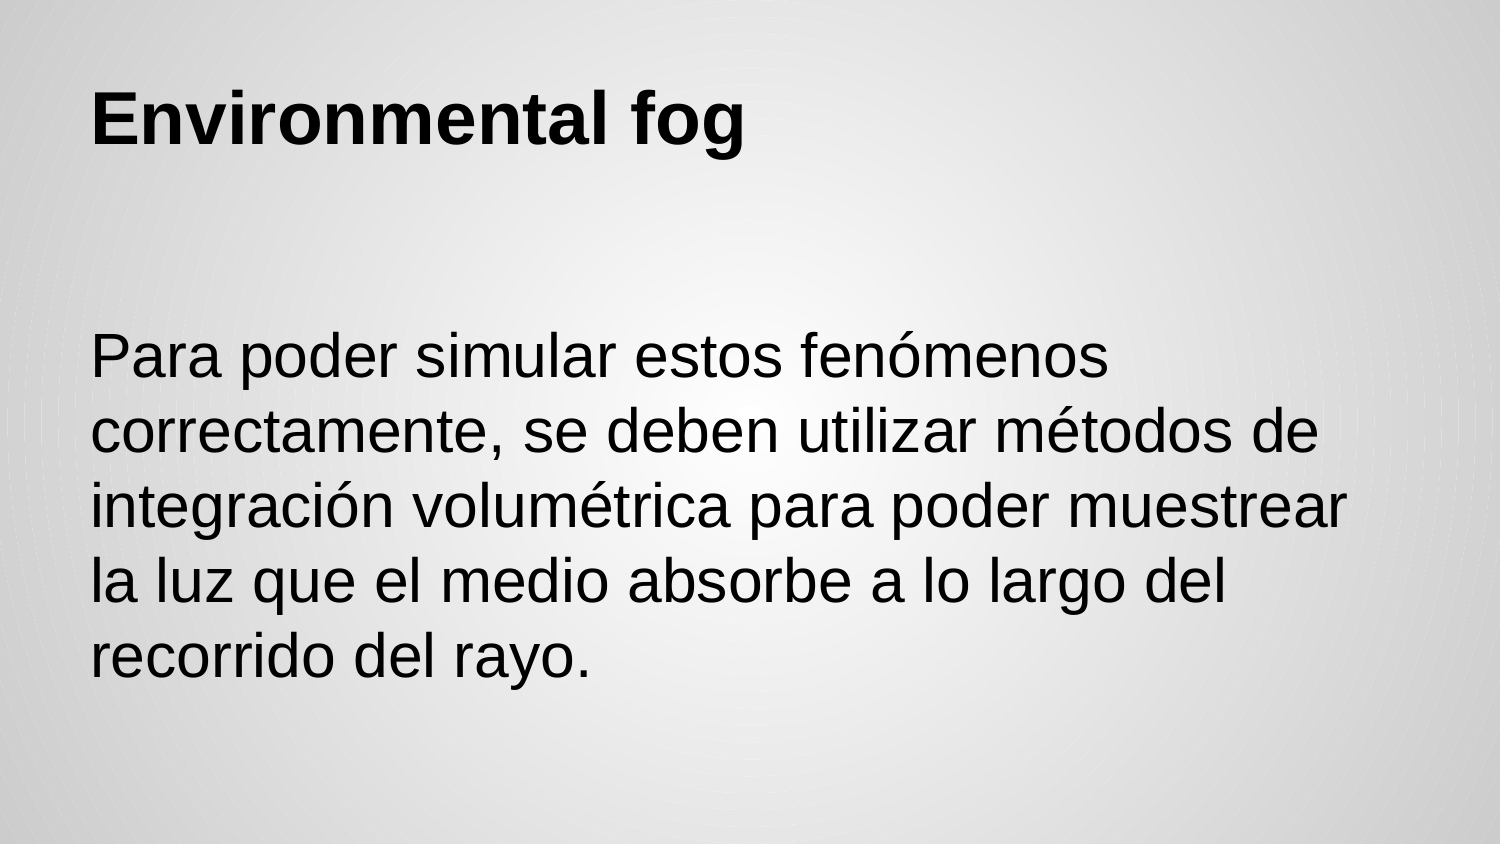

# Environmental fog
Para poder simular estos fenómenos correctamente, se deben utilizar métodos de integración volumétrica para poder muestrear la luz que el medio absorbe a lo largo del recorrido del rayo.